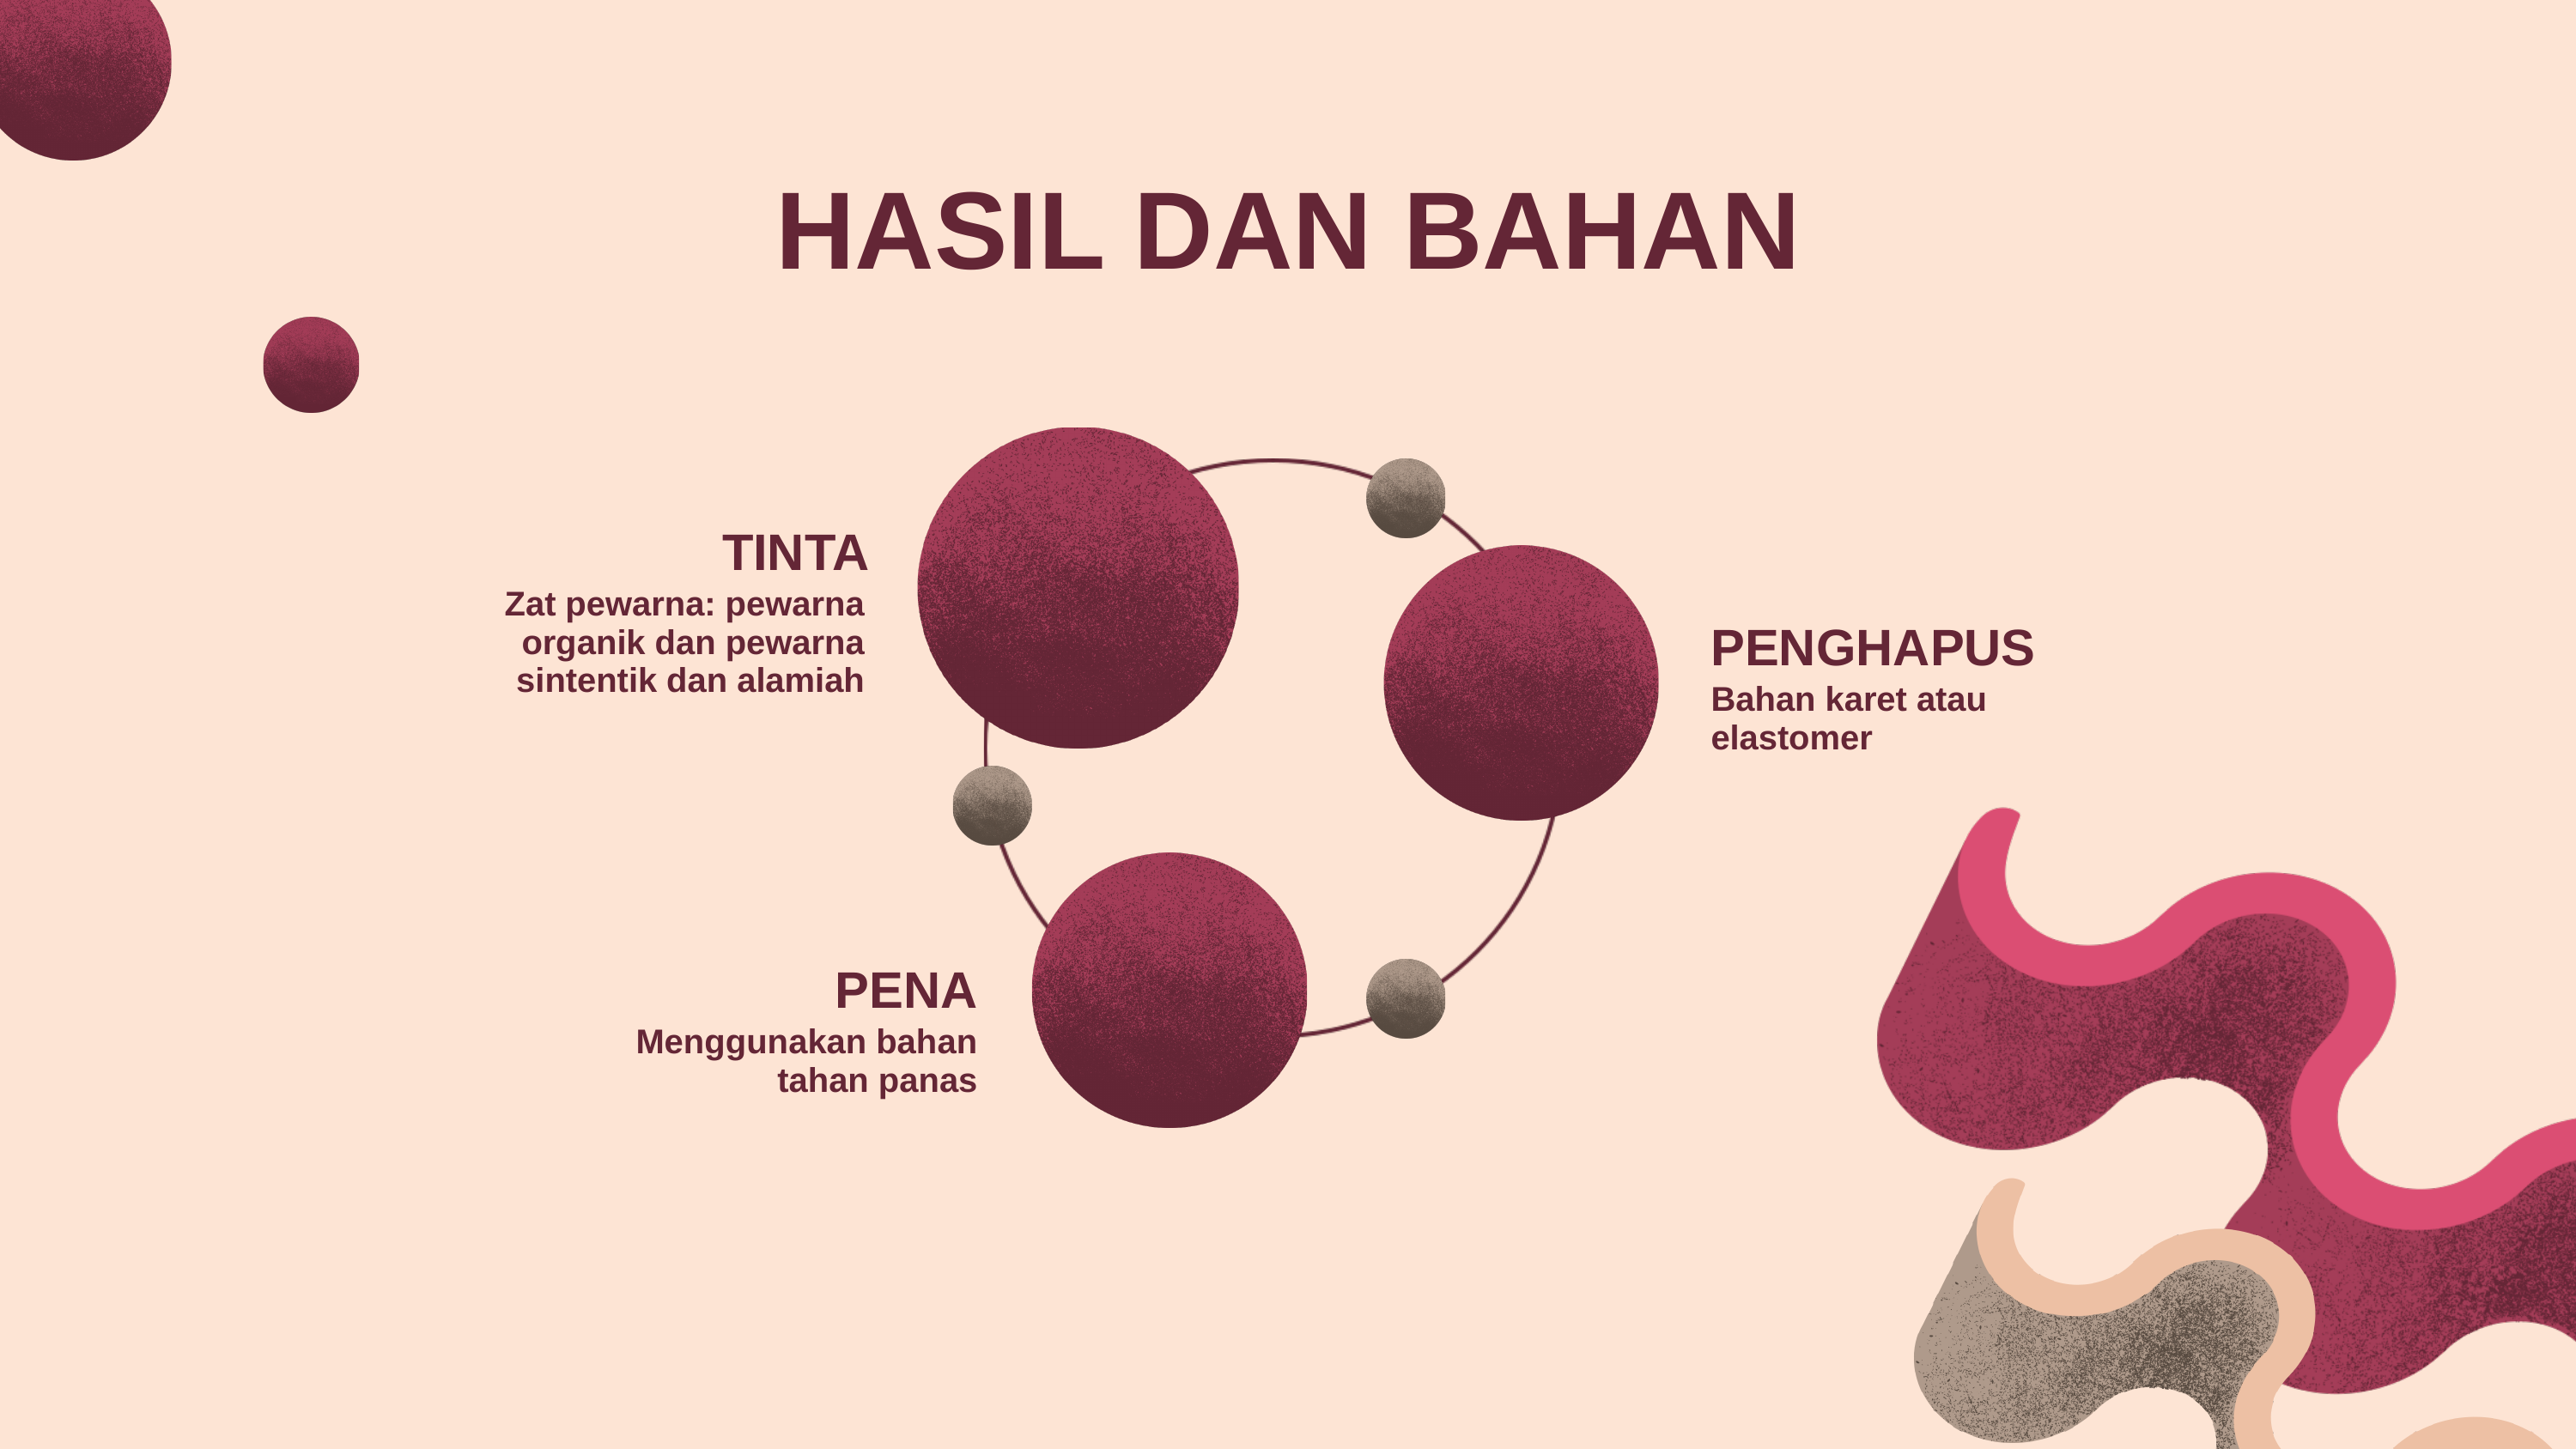

HASIL DAN BAHAN

TINTA

Zat pewarna: pewarna organik dan pewarna sintentik dan alamiah
PENGHAPUS
Bahan karet atau elastomer

PENA
Menggunakan bahan tahan panas